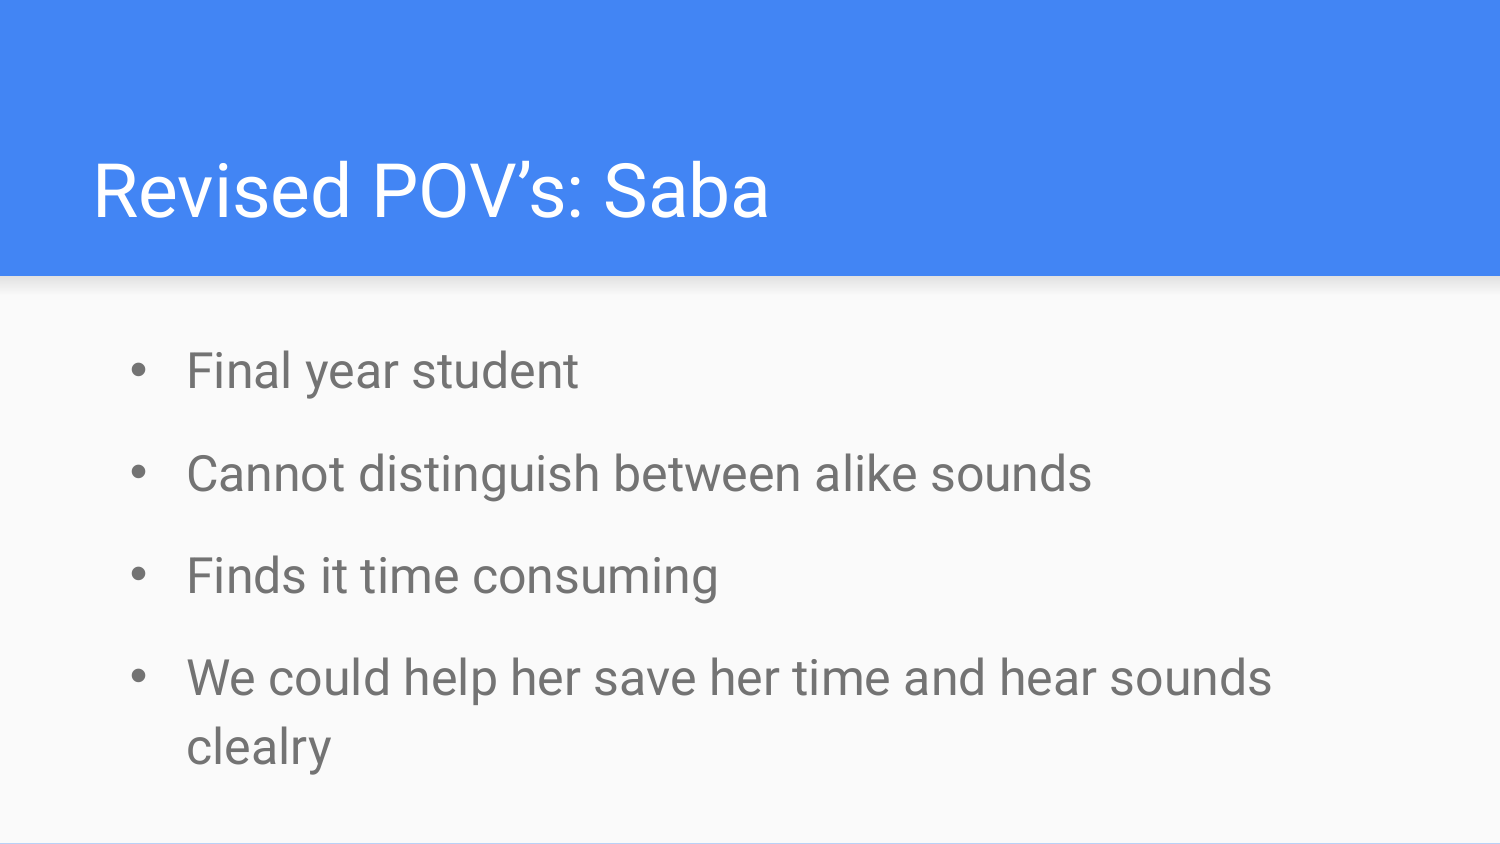

# Revised POV’s: Saba
Final year student
Cannot distinguish between alike sounds
Finds it time consuming
We could help her save her time and hear sounds clealry